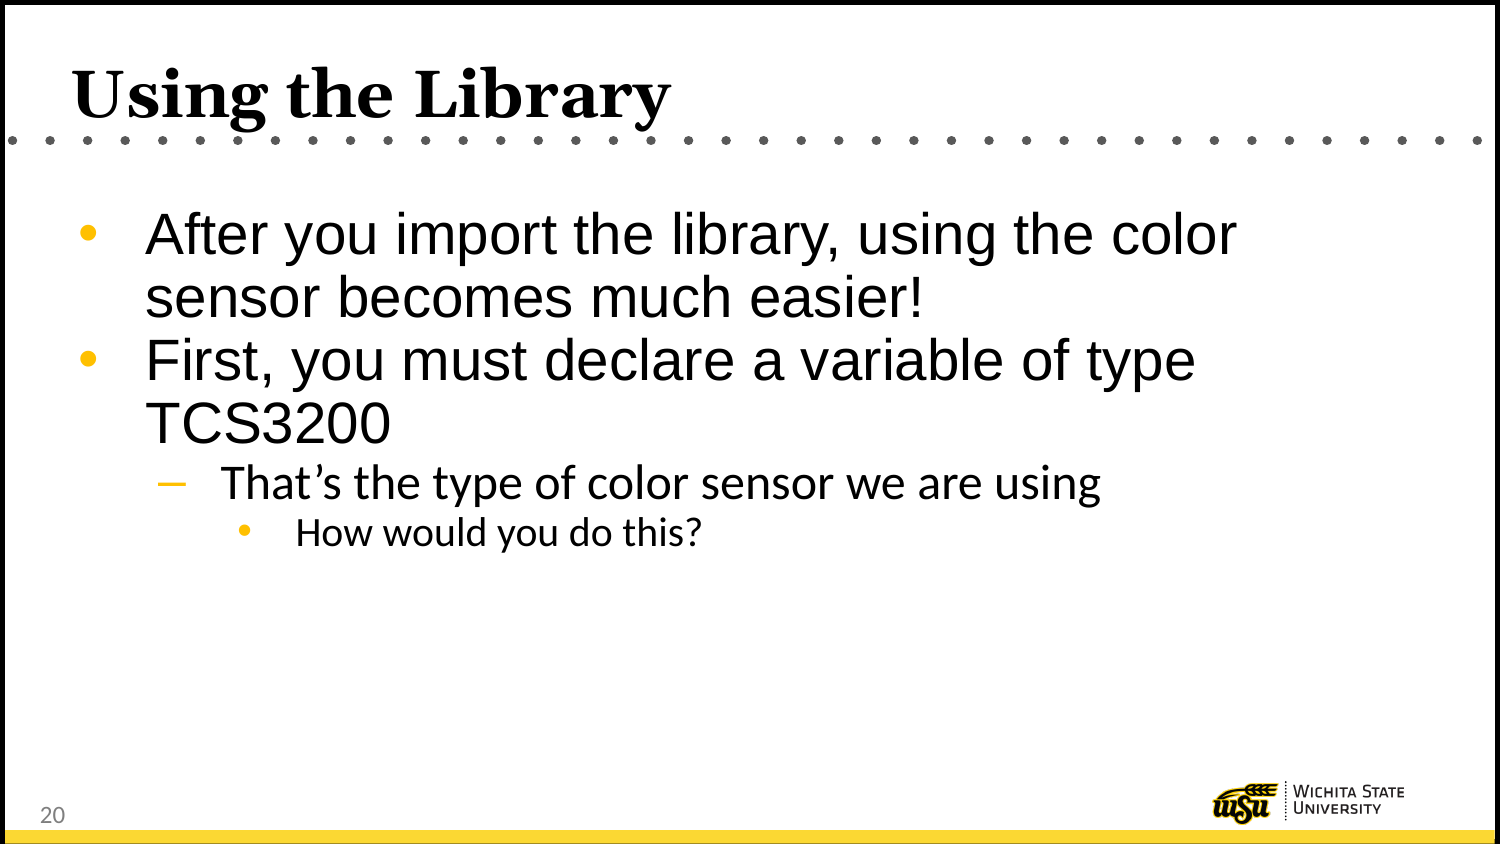

# Using the Library
After you import the library, using the color sensor becomes much easier!
First, you must declare a variable of type TCS3200
That’s the type of color sensor we are using
How would you do this?